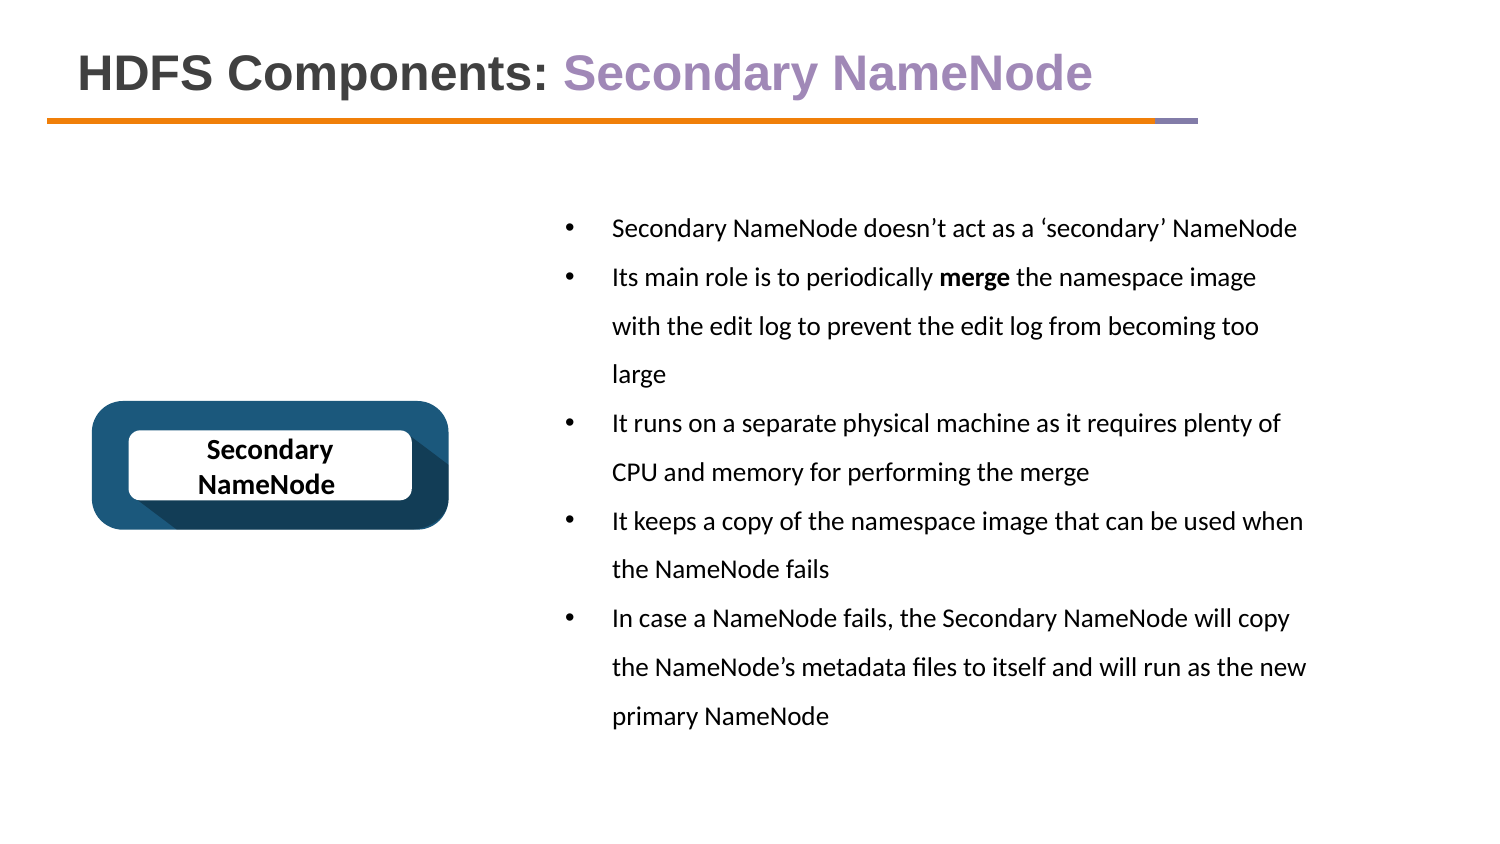

HDFS Components: Secondary NameNode
Secondary NameNode doesn’t act as a ‘secondary’ NameNode
Its main role is to periodically merge the namespace image with the edit log to prevent the edit log from becoming too large
It runs on a separate physical machine as it requires plenty of CPU and memory for performing the merge
It keeps a copy of the namespace image that can be used when the NameNode fails
In case a NameNode fails, the Secondary NameNode will copy the NameNode’s metadata files to itself and will run as the new primary NameNode

Secondary NameNode